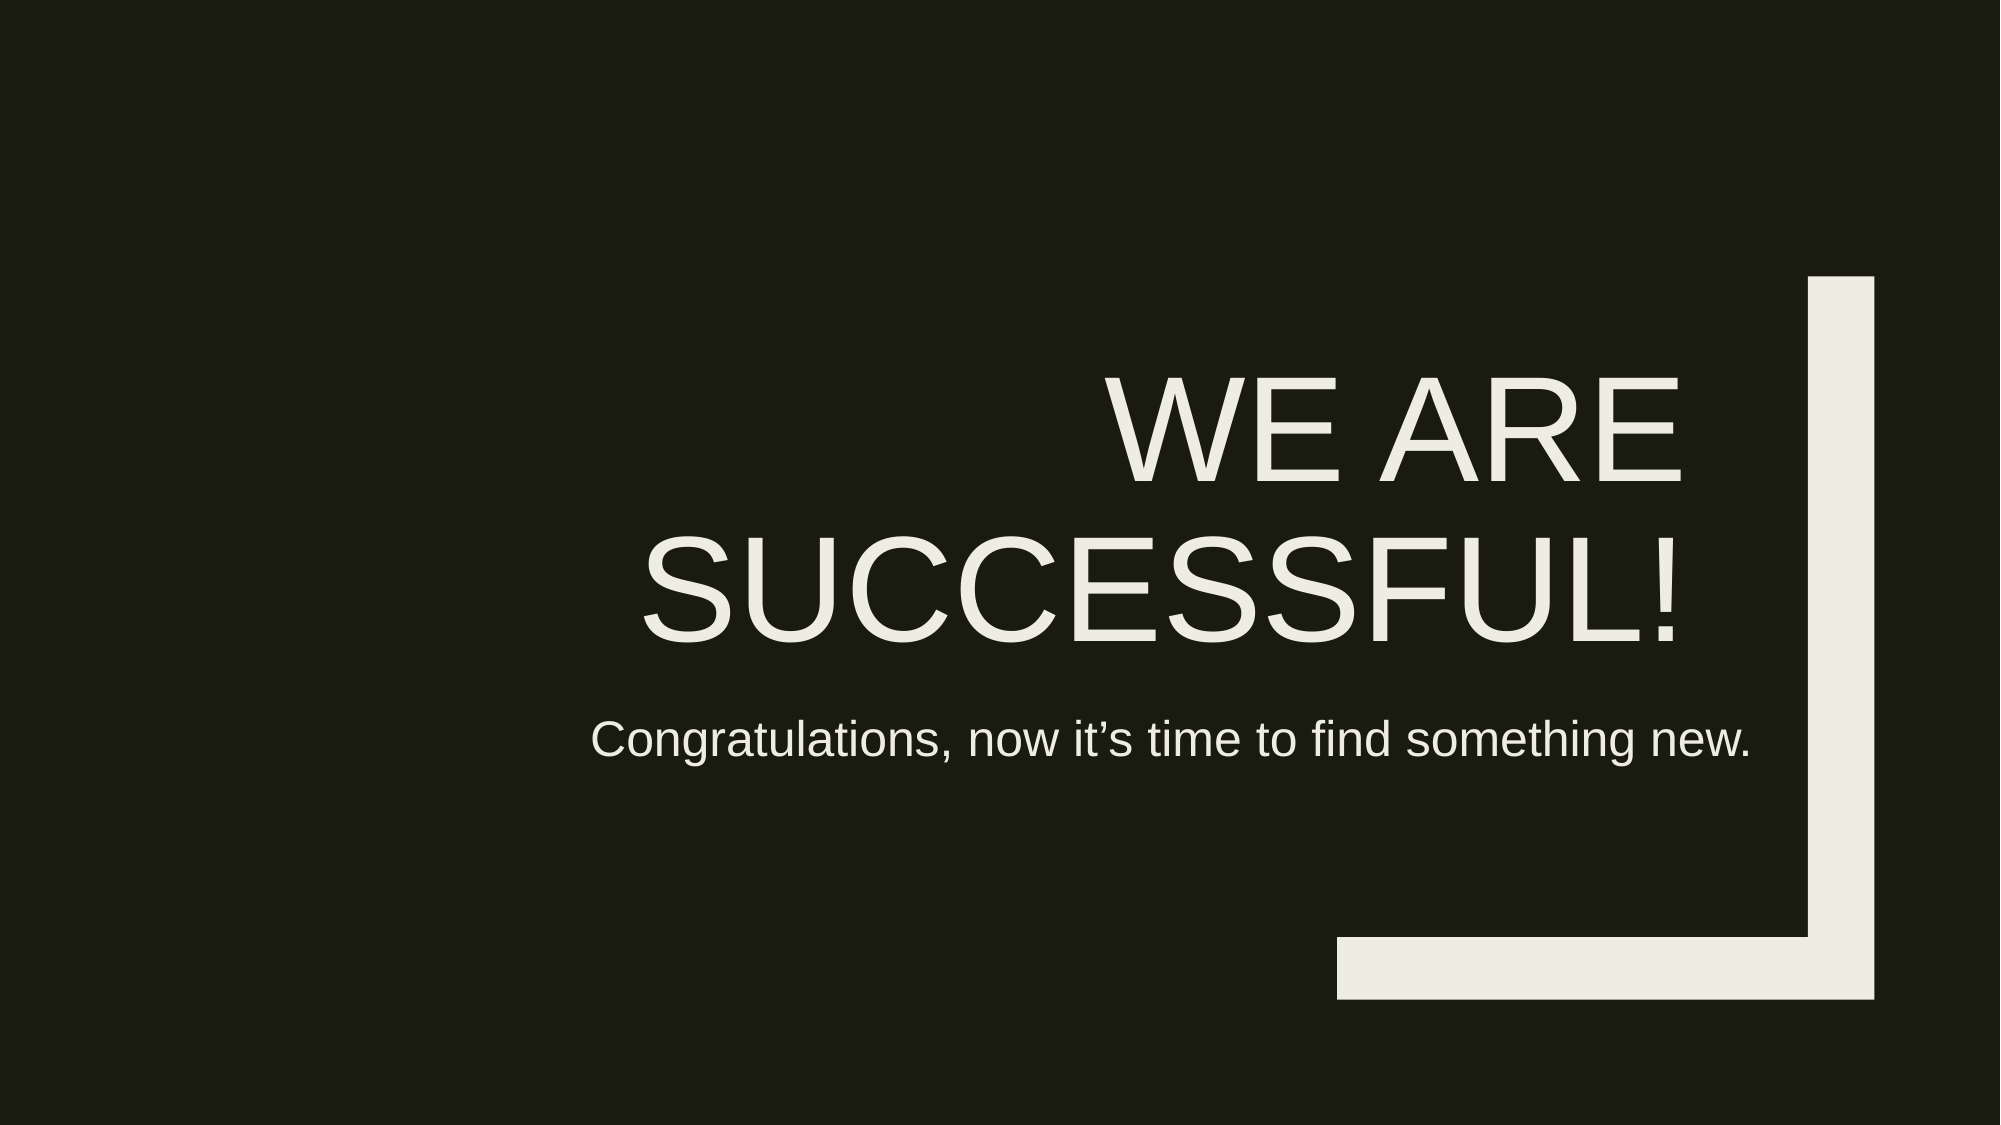

# We are successful!
Congratulations, now it’s time to find something new.